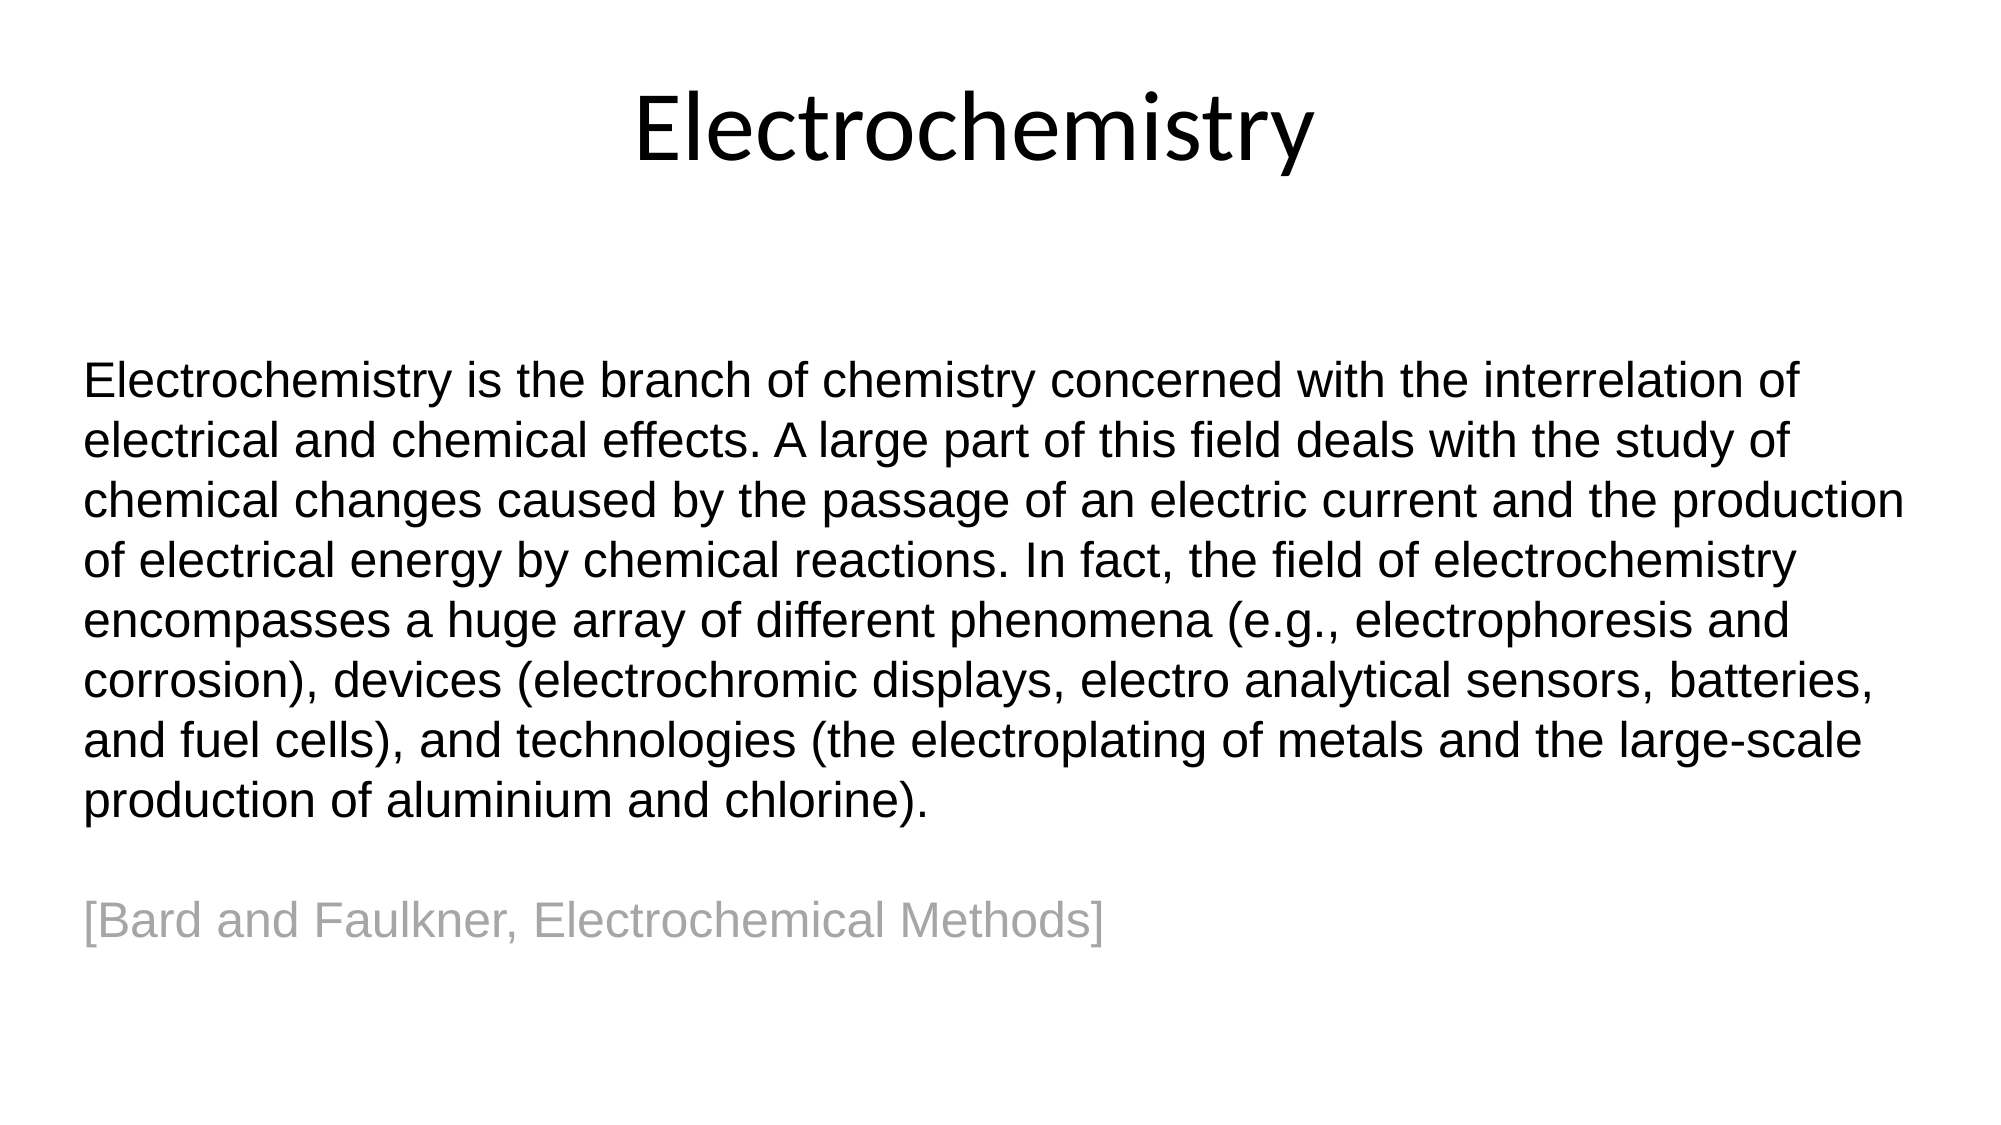

Electrochemistry
Electrochemistry is the branch of chemistry concerned with the interrelation of electrical and chemical effects. A large part of this field deals with the study of chemical changes caused by the passage of an electric current and the production of electrical energy by chemical reactions. In fact, the field of electrochemistry
encompasses a huge array of different phenomena (e.g., electrophoresis and corrosion), devices (electrochromic displays, electro analytical sensors, batteries, and fuel cells), and technologies (the electroplating of metals and the large-scale
production of aluminium and chlorine).

[Bard and Faulkner, Electrochemical Methods]